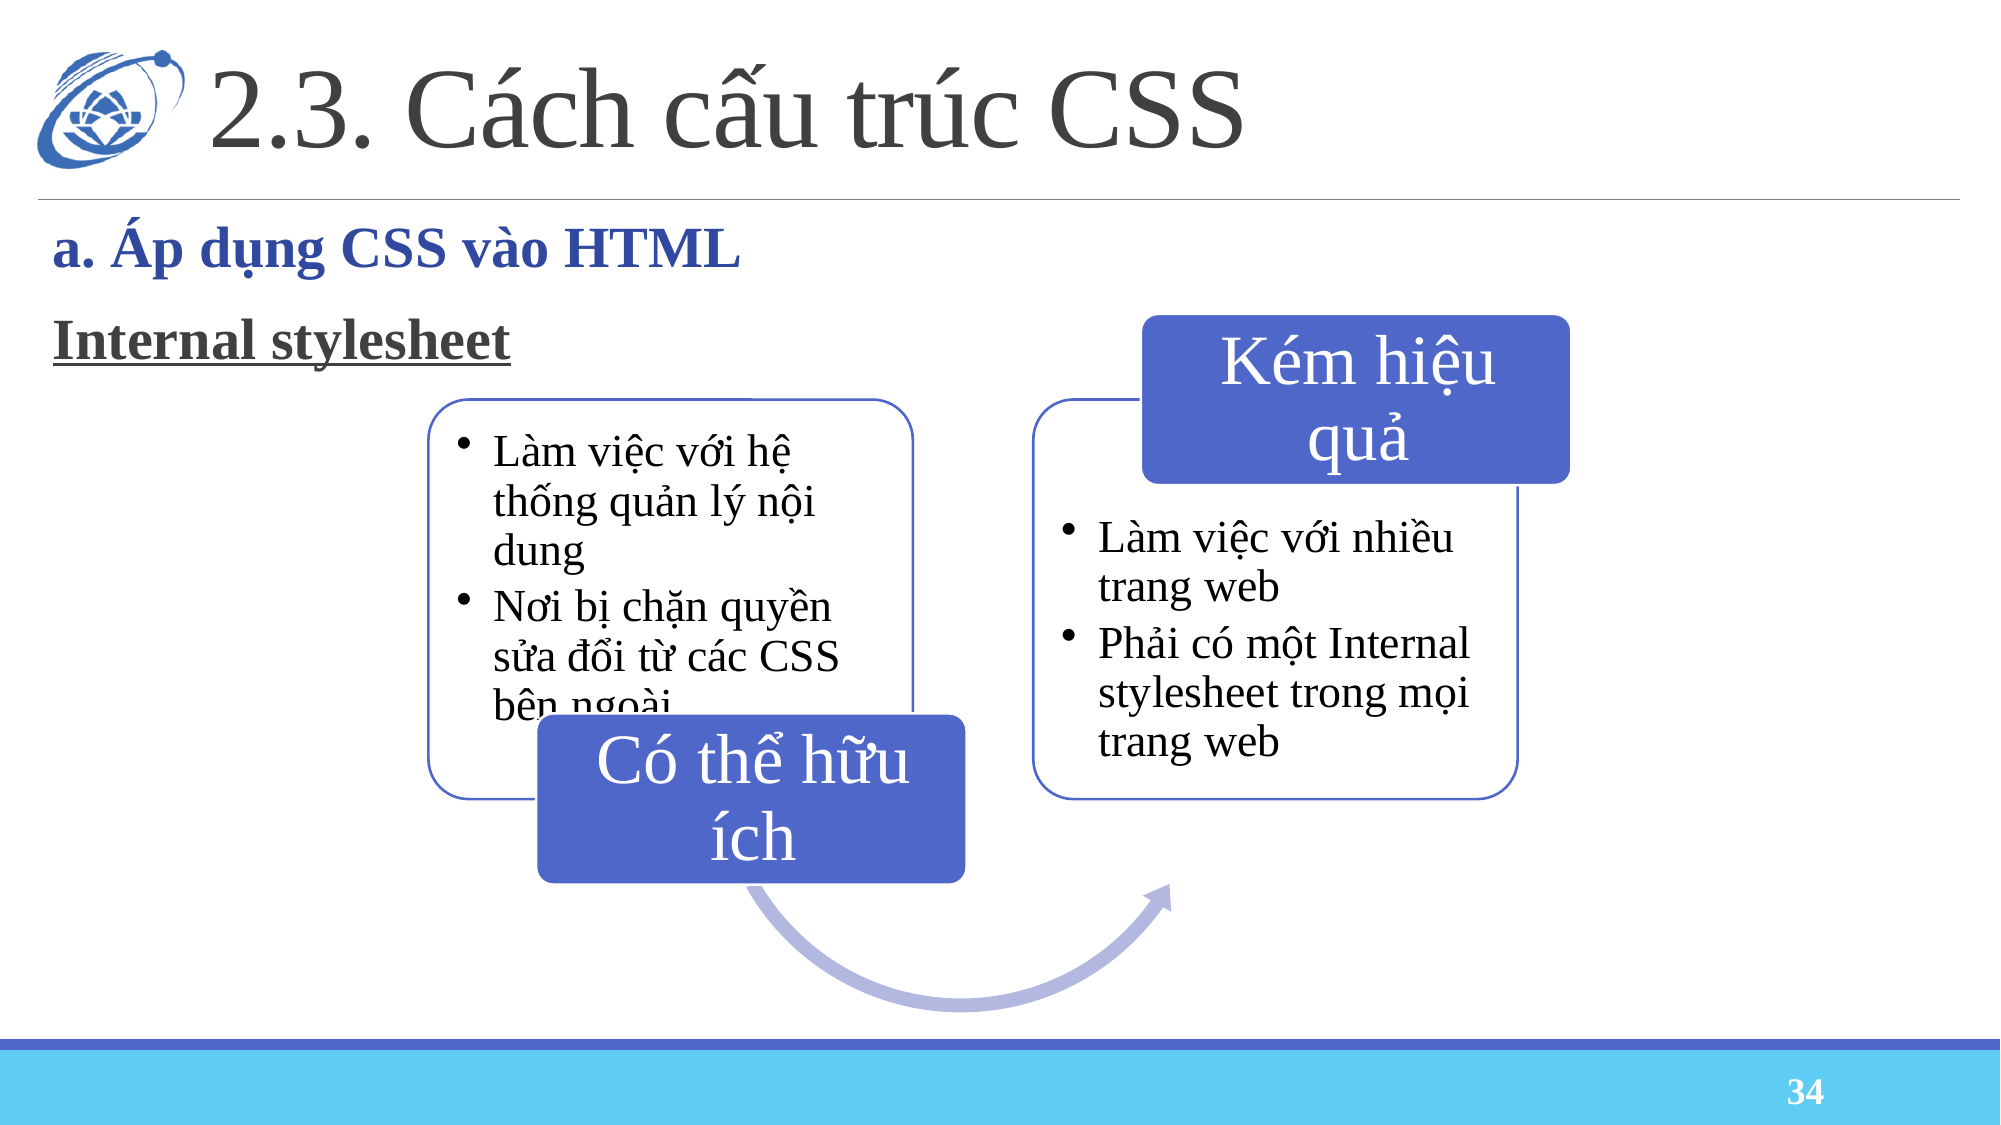

# 2.3. Cách cấu trúc CSS
Làm việc với hệ thống quản lý nội dung
Nơi bị chặn quyền sửa đổi từ các CSS bên ngoài
Có thể hữu ích
Làm việc với nhiều trang web
Phải có một Internal stylesheet trong mọi trang web
Kém hiệu quả
a. Áp dụng CSS vào HTML
Internal stylesheet

34